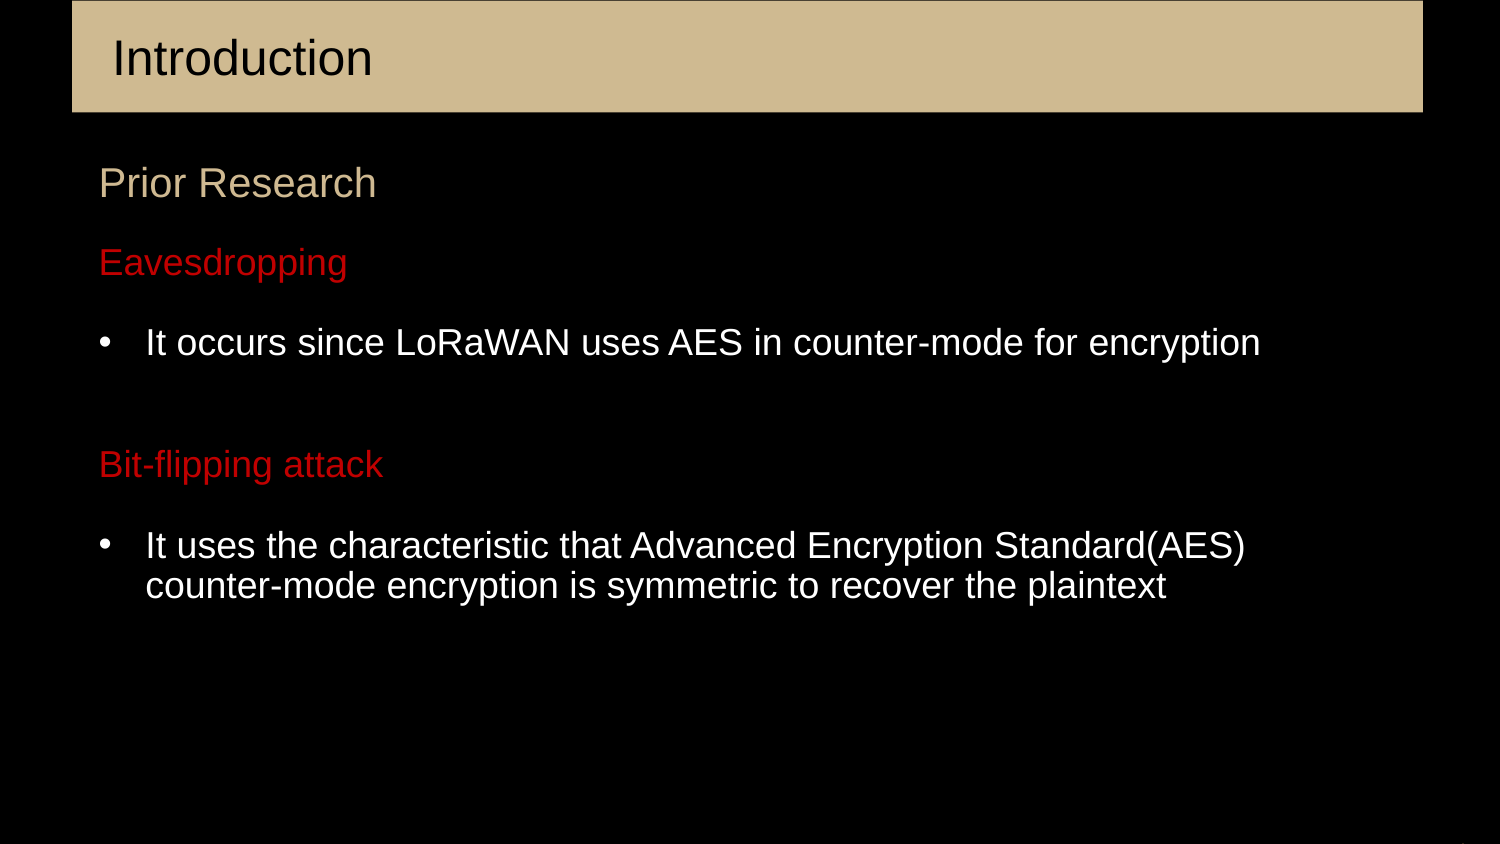

# Introduction

Prior Research

Eavesdropping

It occurs since LoRaWAN uses AES in counter-mode for encryption

​
Bit-flipping attack​

It uses the characteristic that Advanced Encryption Standard(AES) counter-mode encryption is symmetric to recover the plaintext
​

12